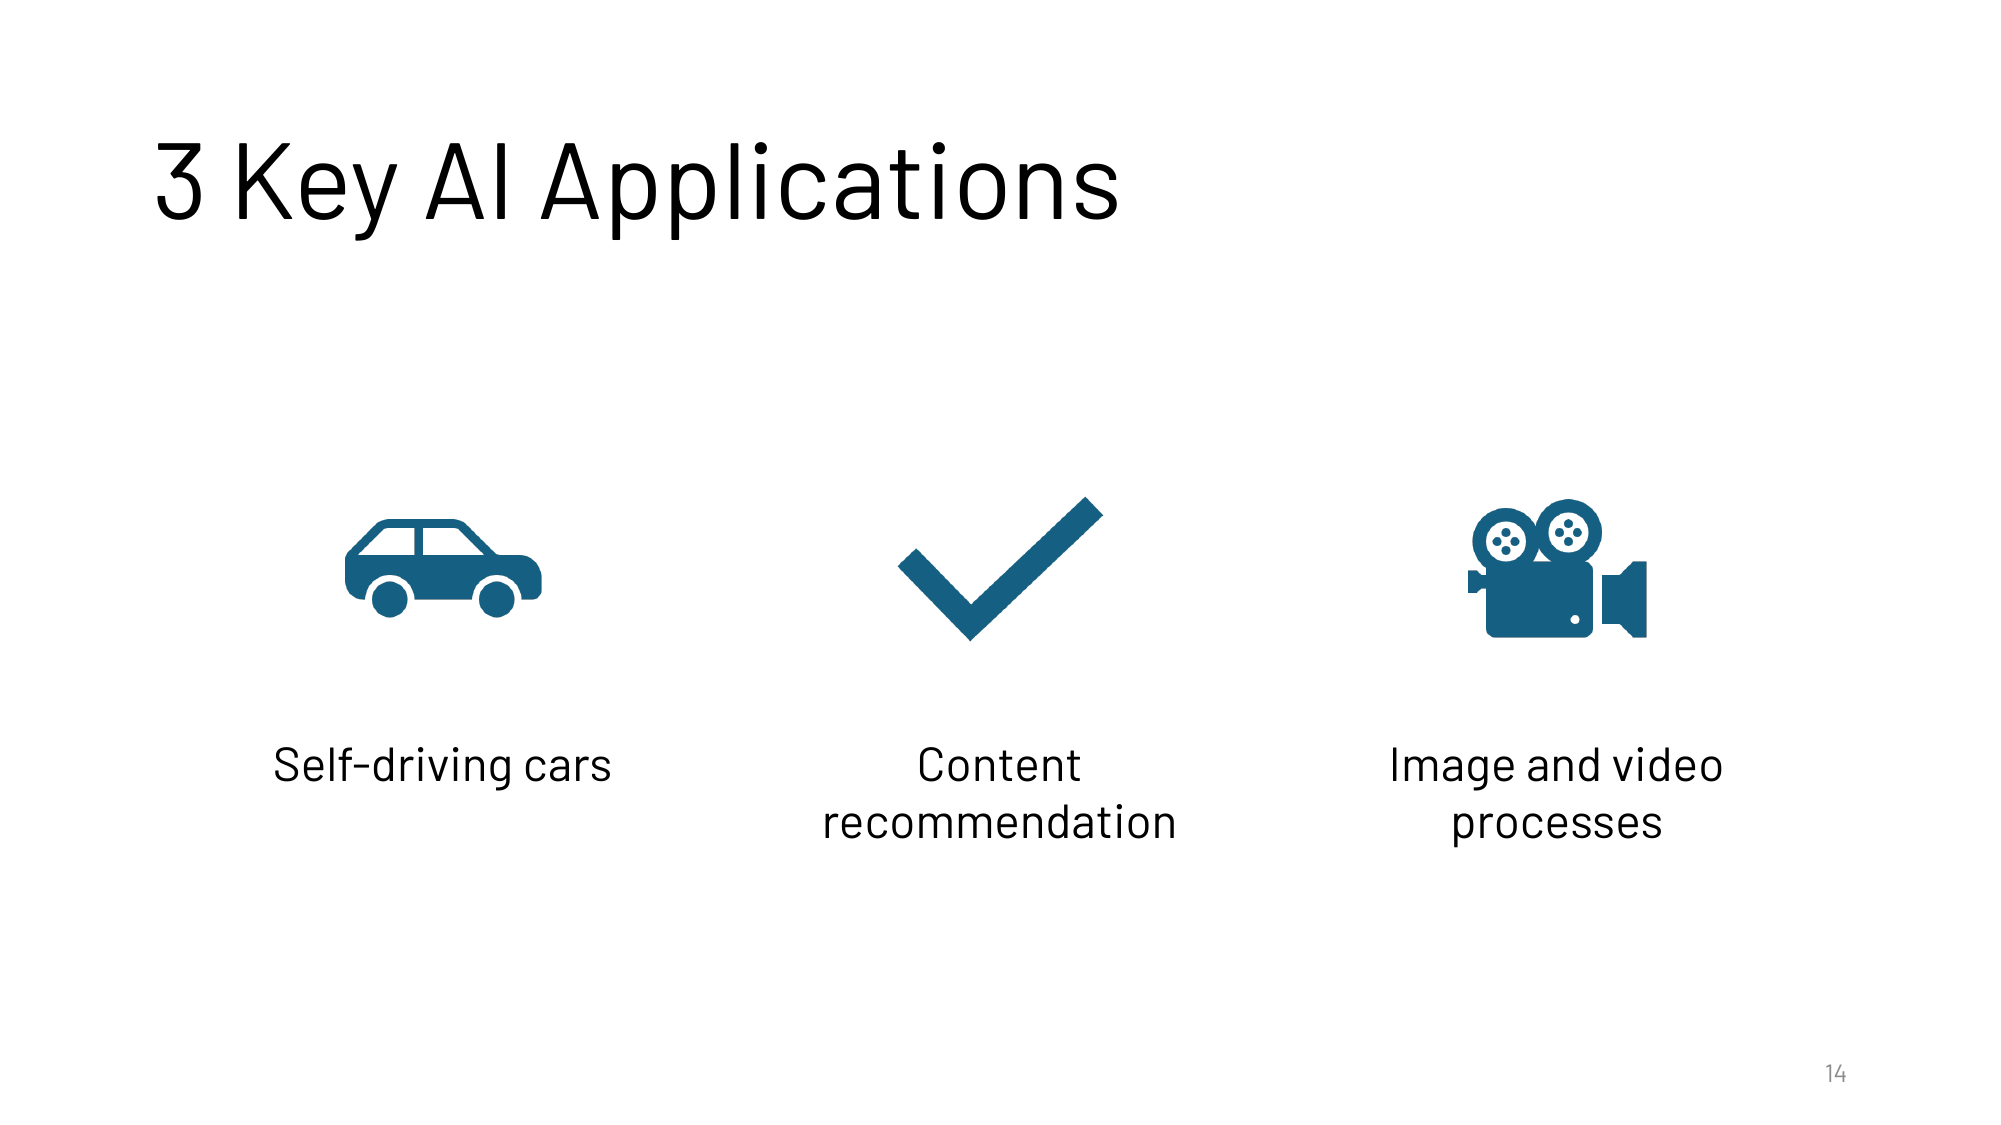

# 3 Key AI Applications
Self-driving cars
Content recommendation
Image and video processes
14